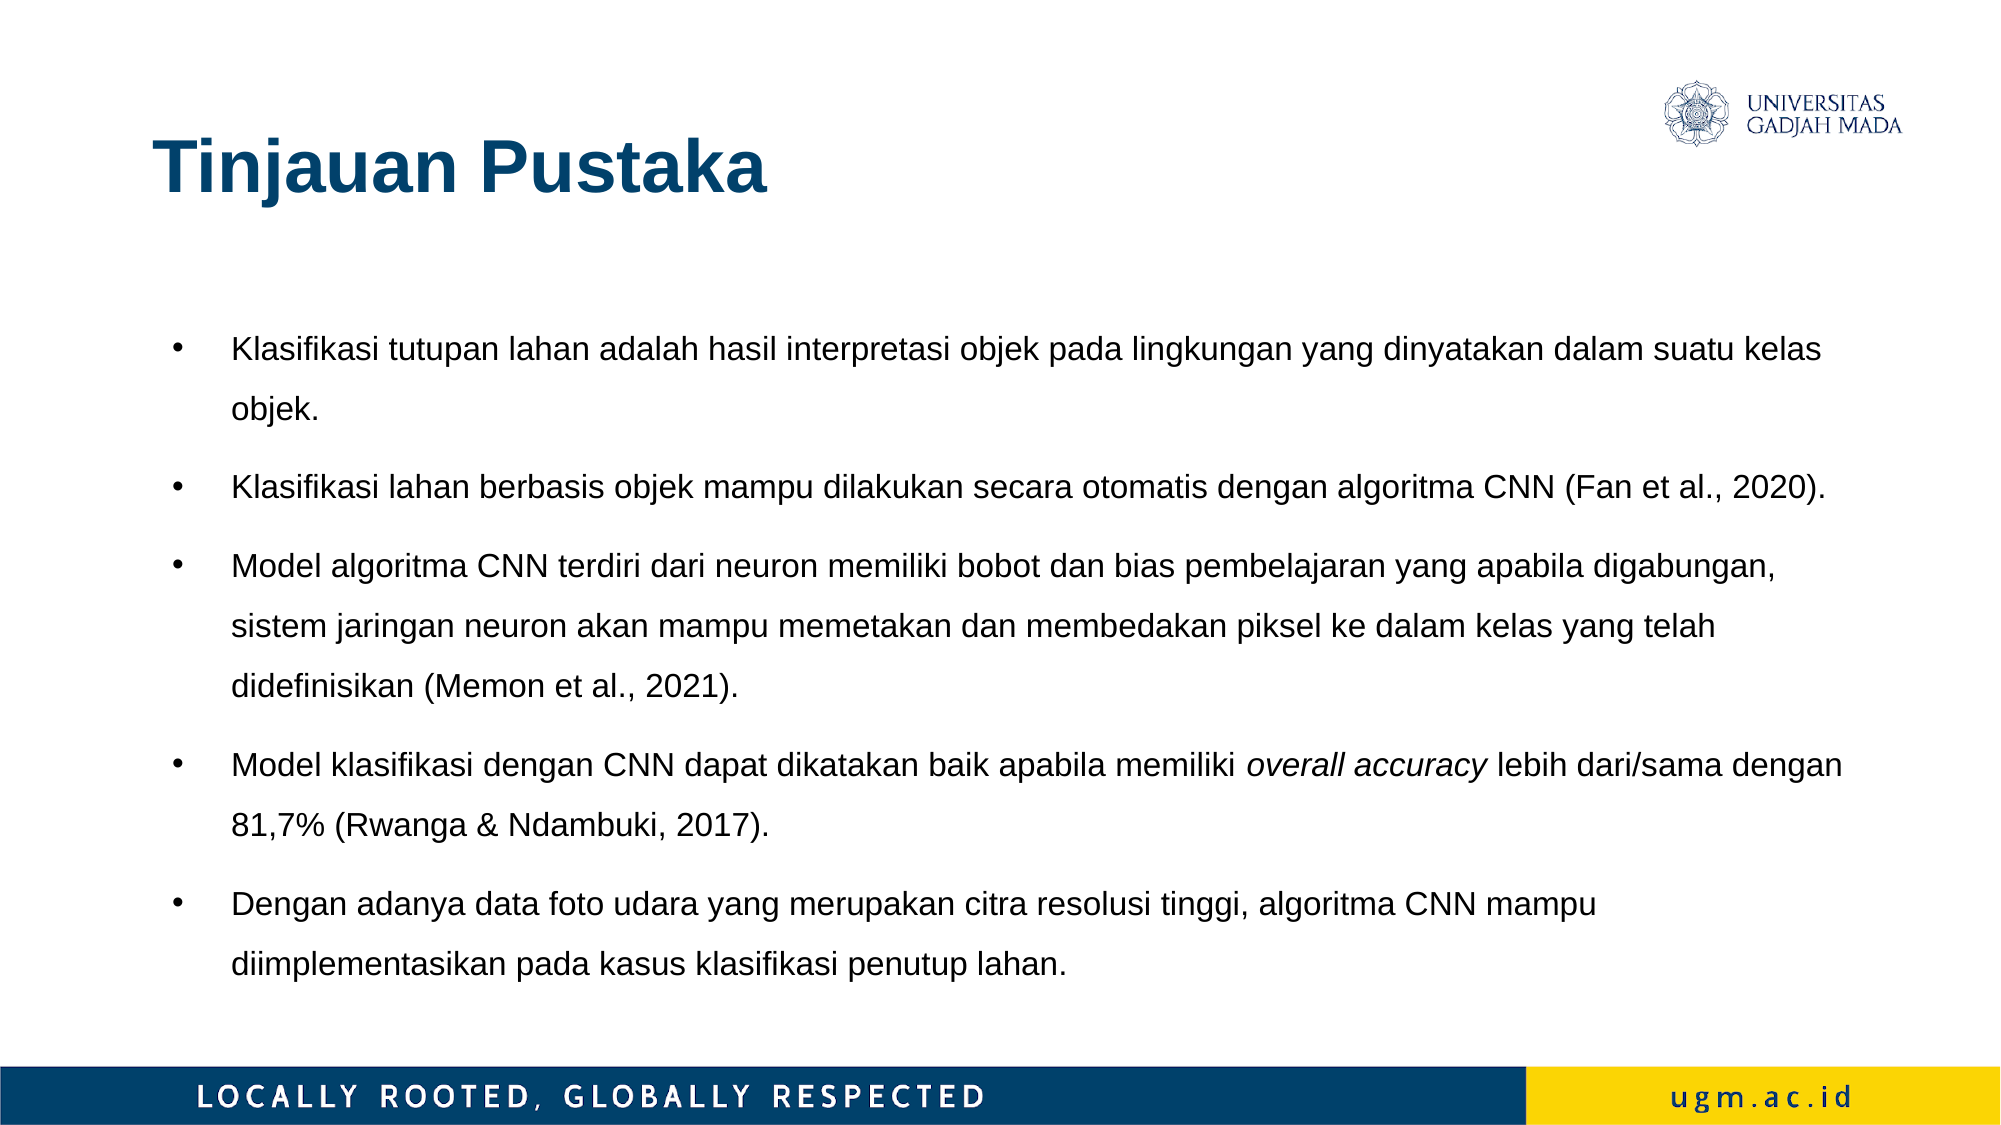

# Tinjauan Pustaka
Klasifikasi tutupan lahan adalah hasil interpretasi objek pada lingkungan yang dinyatakan dalam suatu kelas objek.
Klasifikasi lahan berbasis objek mampu dilakukan secara otomatis dengan algoritma CNN (Fan et al., 2020).
Model algoritma CNN terdiri dari neuron memiliki bobot dan bias pembelajaran yang apabila digabungan, sistem jaringan neuron akan mampu memetakan dan membedakan piksel ke dalam kelas yang telah didefinisikan (Memon et al., 2021).
Model klasifikasi dengan CNN dapat dikatakan baik apabila memiliki overall accuracy lebih dari/sama dengan 81,7% (Rwanga & Ndambuki, 2017).
Dengan adanya data foto udara yang merupakan citra resolusi tinggi, algoritma CNN mampu diimplementasikan pada kasus klasifikasi penutup lahan.